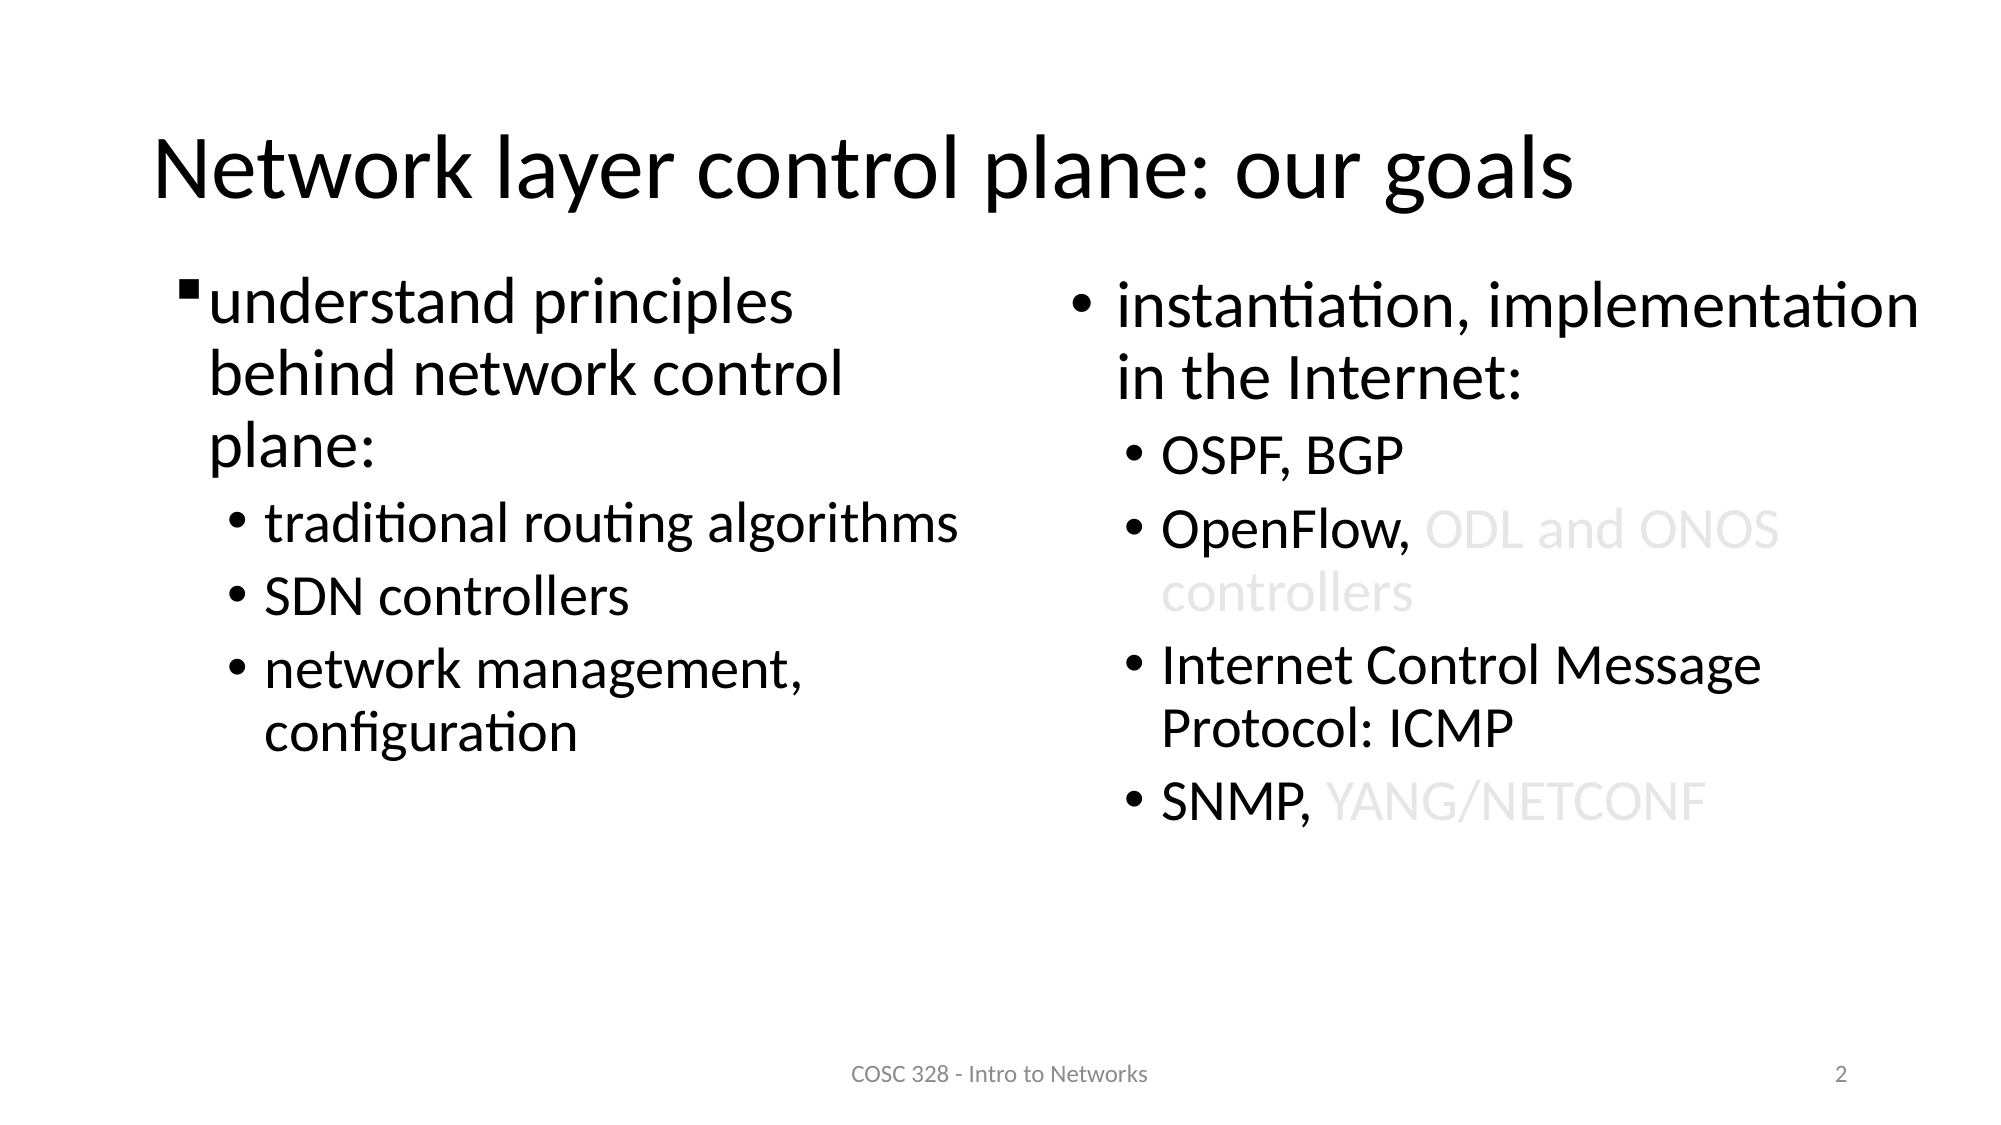

# Network layer control plane: our goals
understand principles behind network control plane:
traditional routing algorithms
SDN controllers
network management, configuration

instantiation, implementation in the Internet:
OSPF, BGP
OpenFlow, ODL and ONOS controllers
Internet Control Message Protocol: ICMP
SNMP, YANG/NETCONF
COSC 328 - Intro to Networks
2